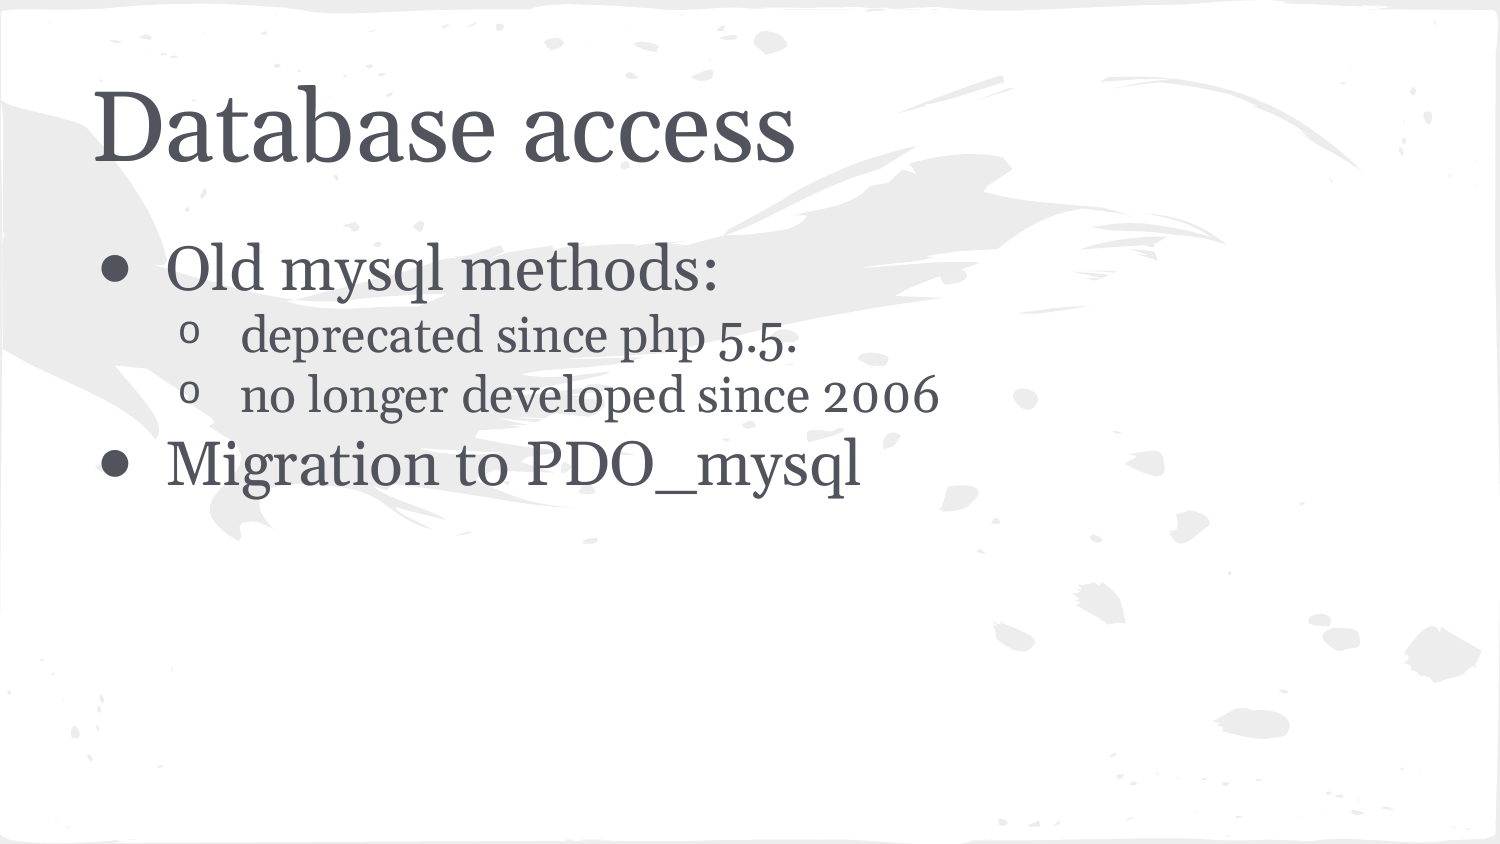

# Database access
Old mysql methods:
deprecated since php 5.5.
no longer developed since 2006
Migration to PDO_mysql